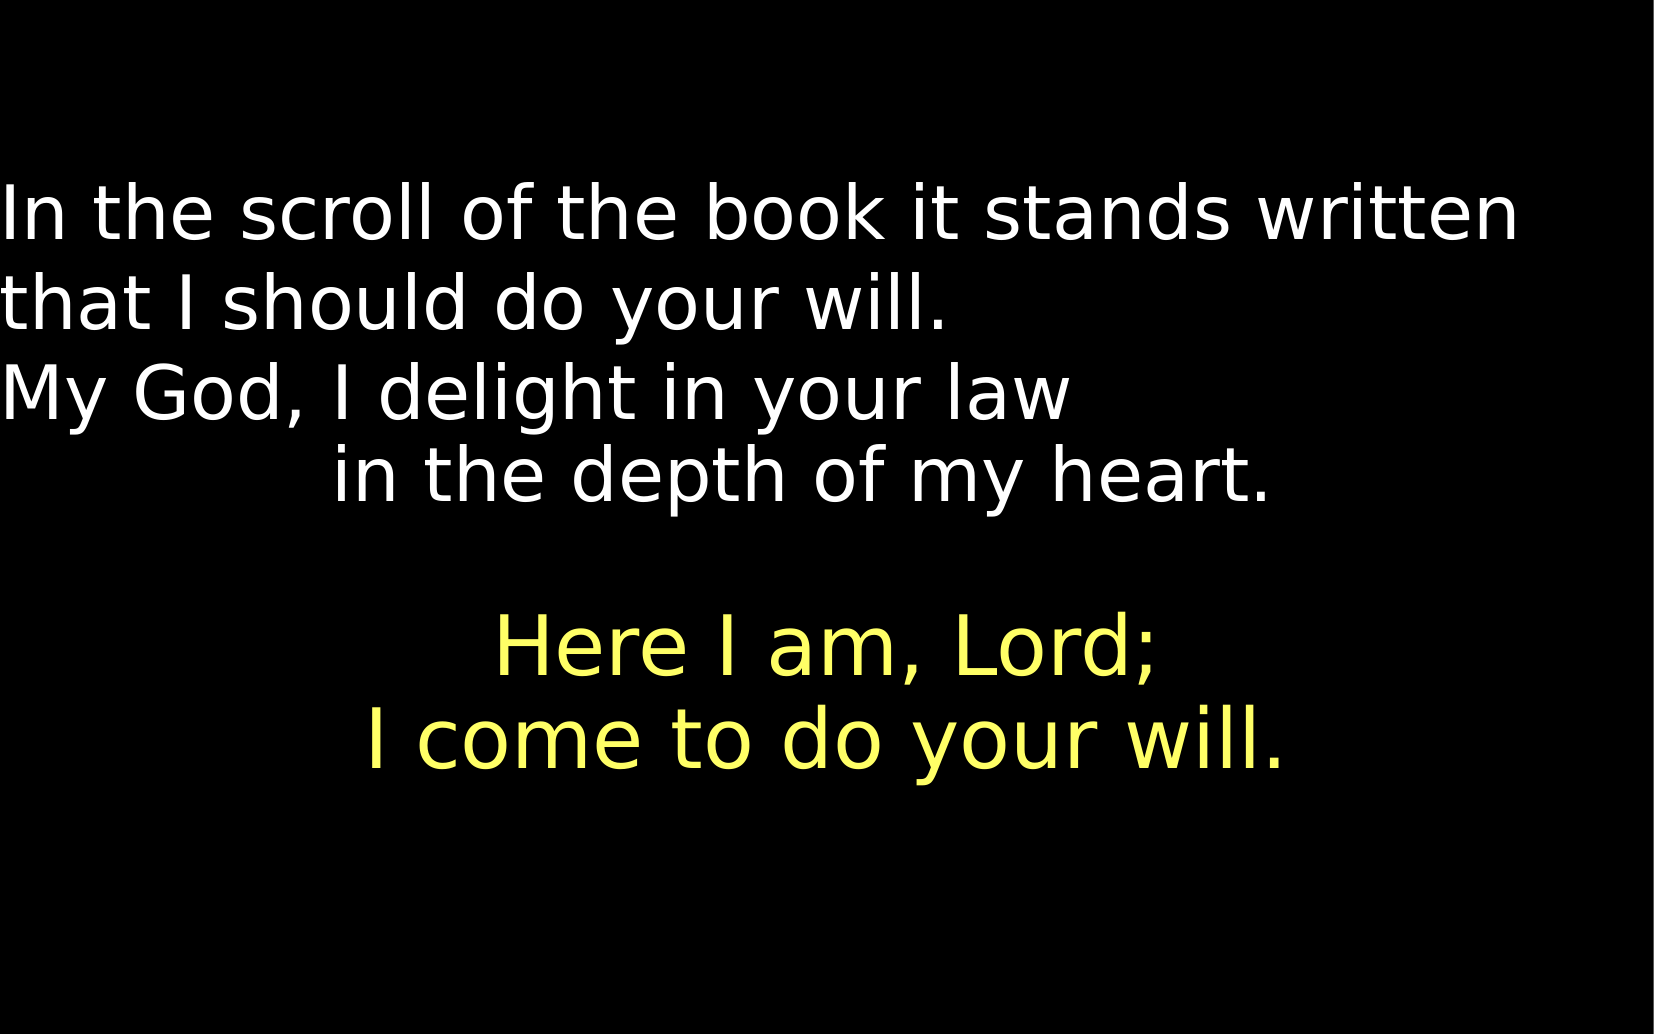

In the scroll of the book it stands written
that I should do your will.
My God, I delight in your law
in the depth of my heart.

Here I am, Lord;
I come to do your will.